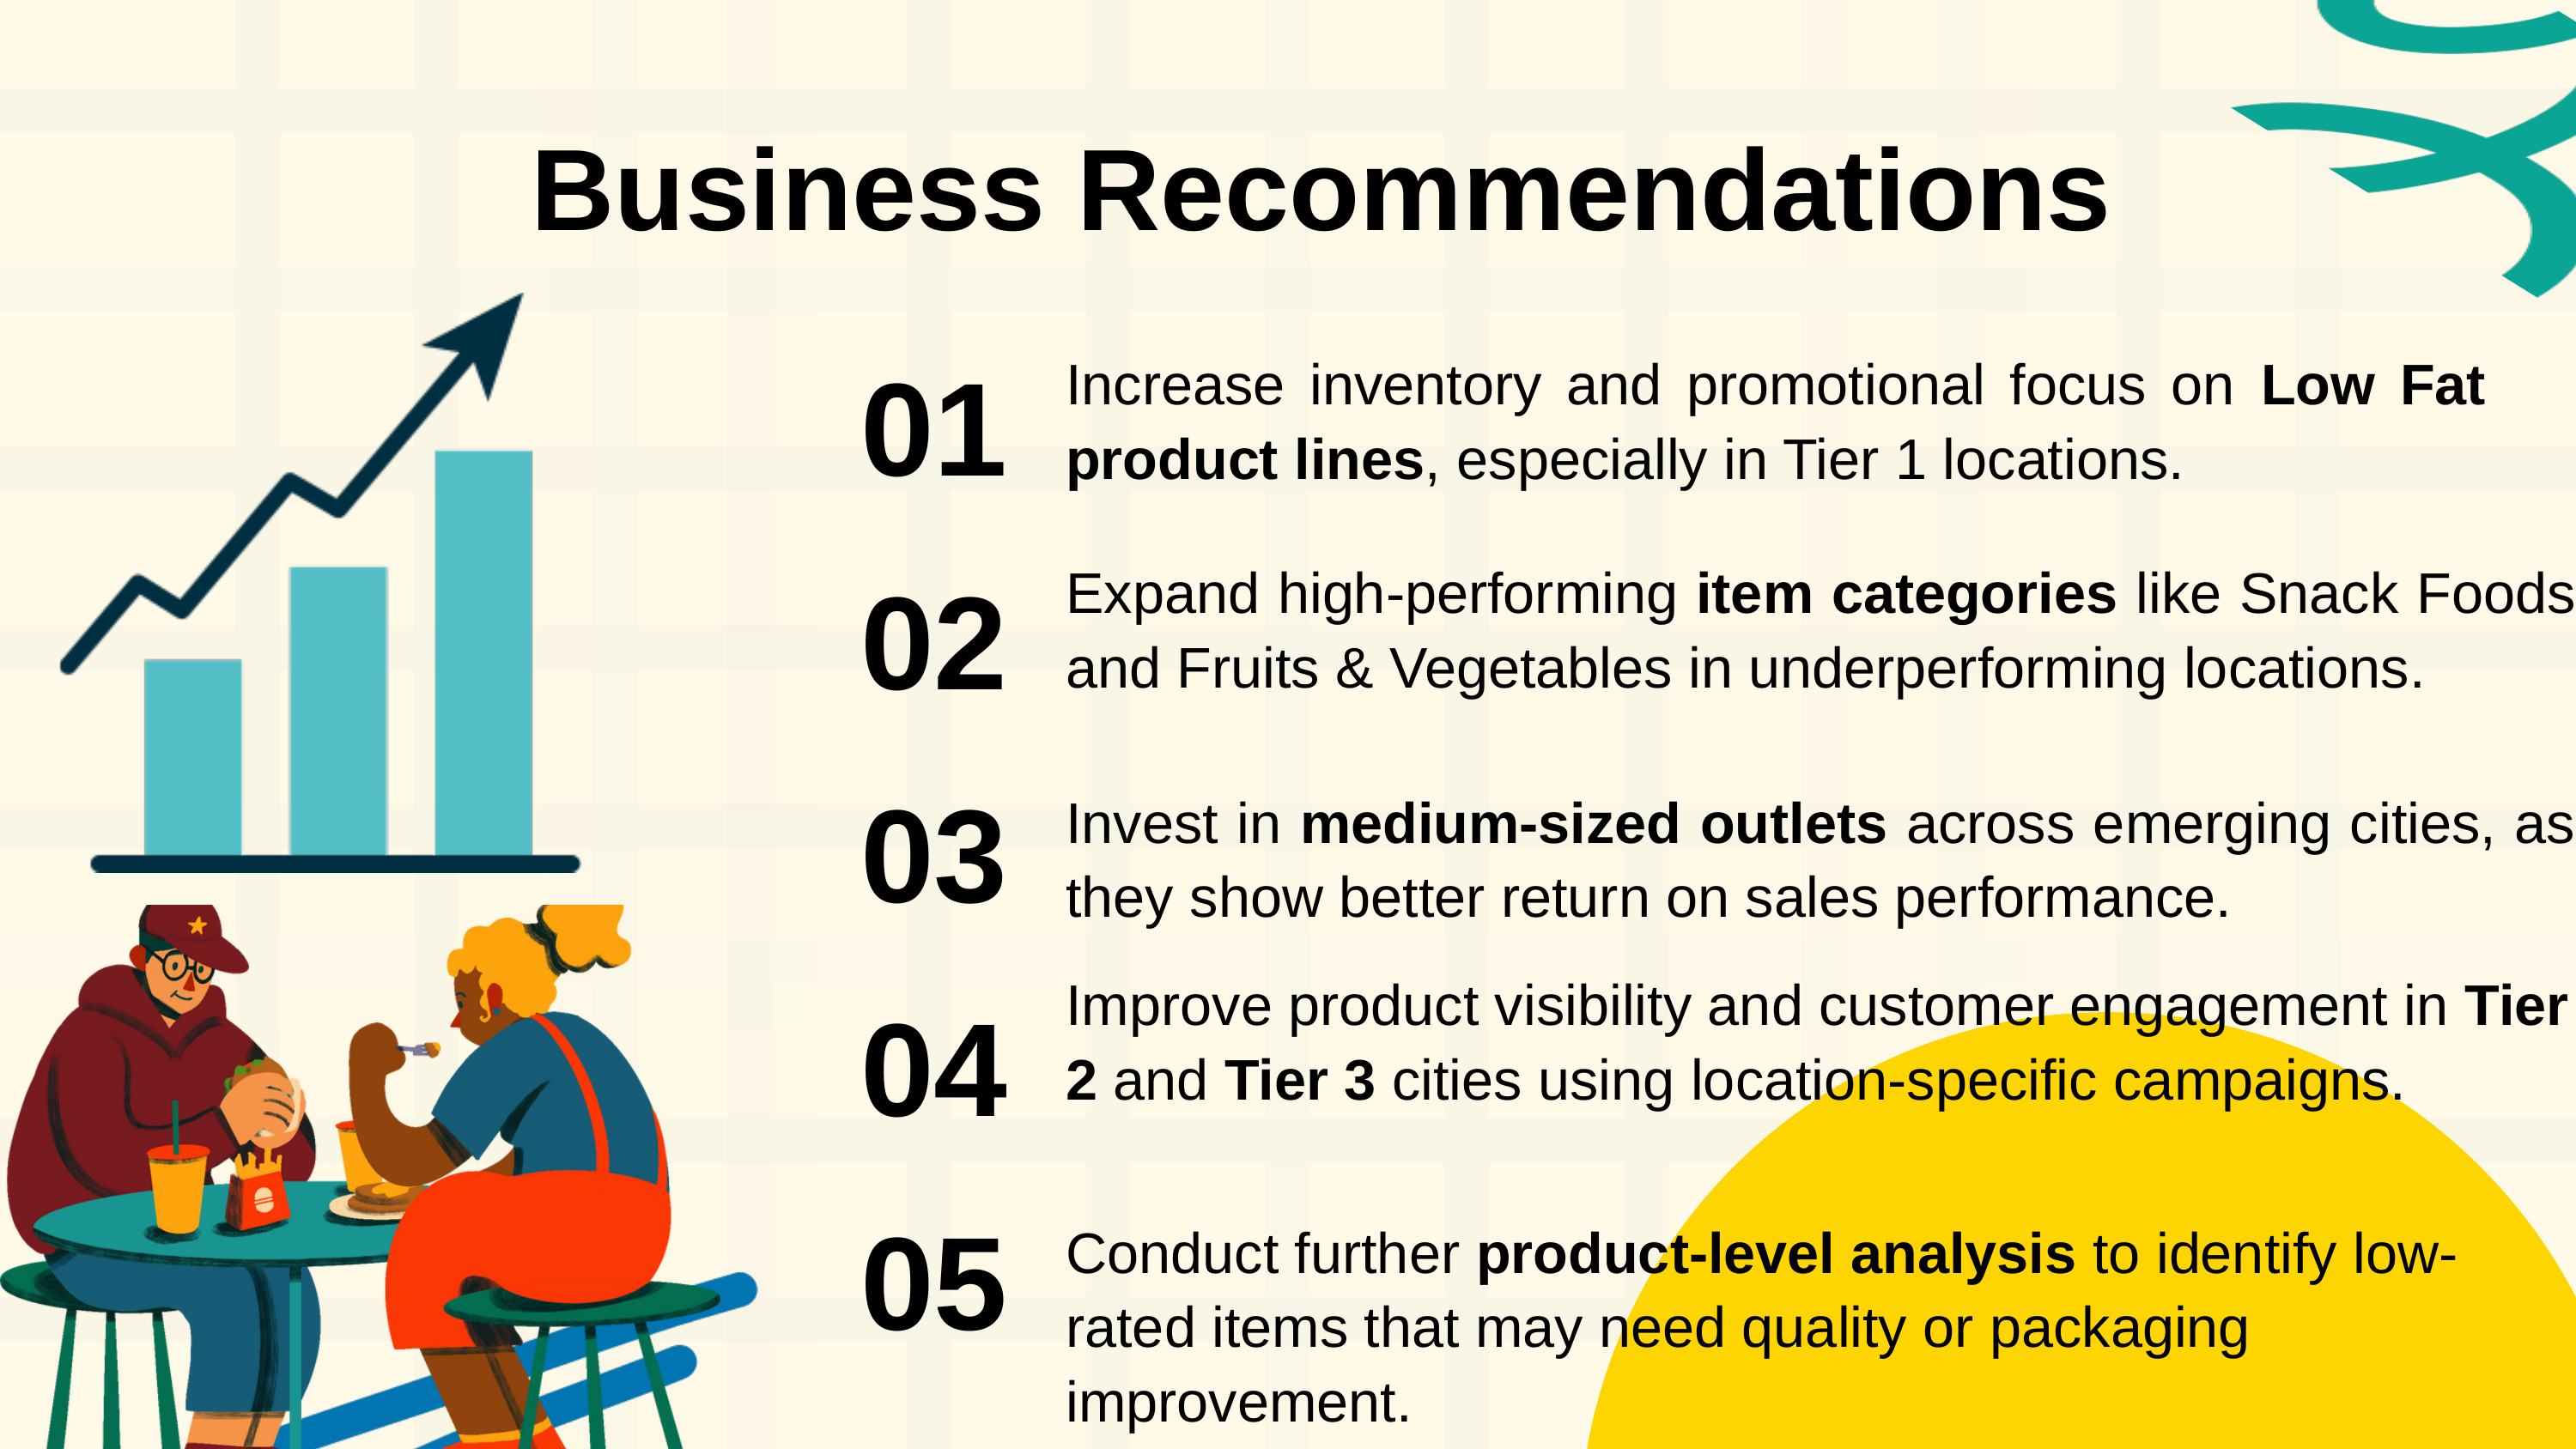

Business Recommendations

Increase inventory and promotional focus on Low Fat product lines, especially in Tier 1 locations.
01
Expand high-performing item categories like Snack Foods and Fruits & Vegetables in underperforming locations.
02
03
Invest in medium-sized outlets across emerging cities, as they show better return on sales performance.

Improve product visibility and customer engagement in Tier 2 and Tier 3 cities using location-specific campaigns.
04

05
Conduct further product-level analysis to identify low-rated items that may need quality or packaging improvement.